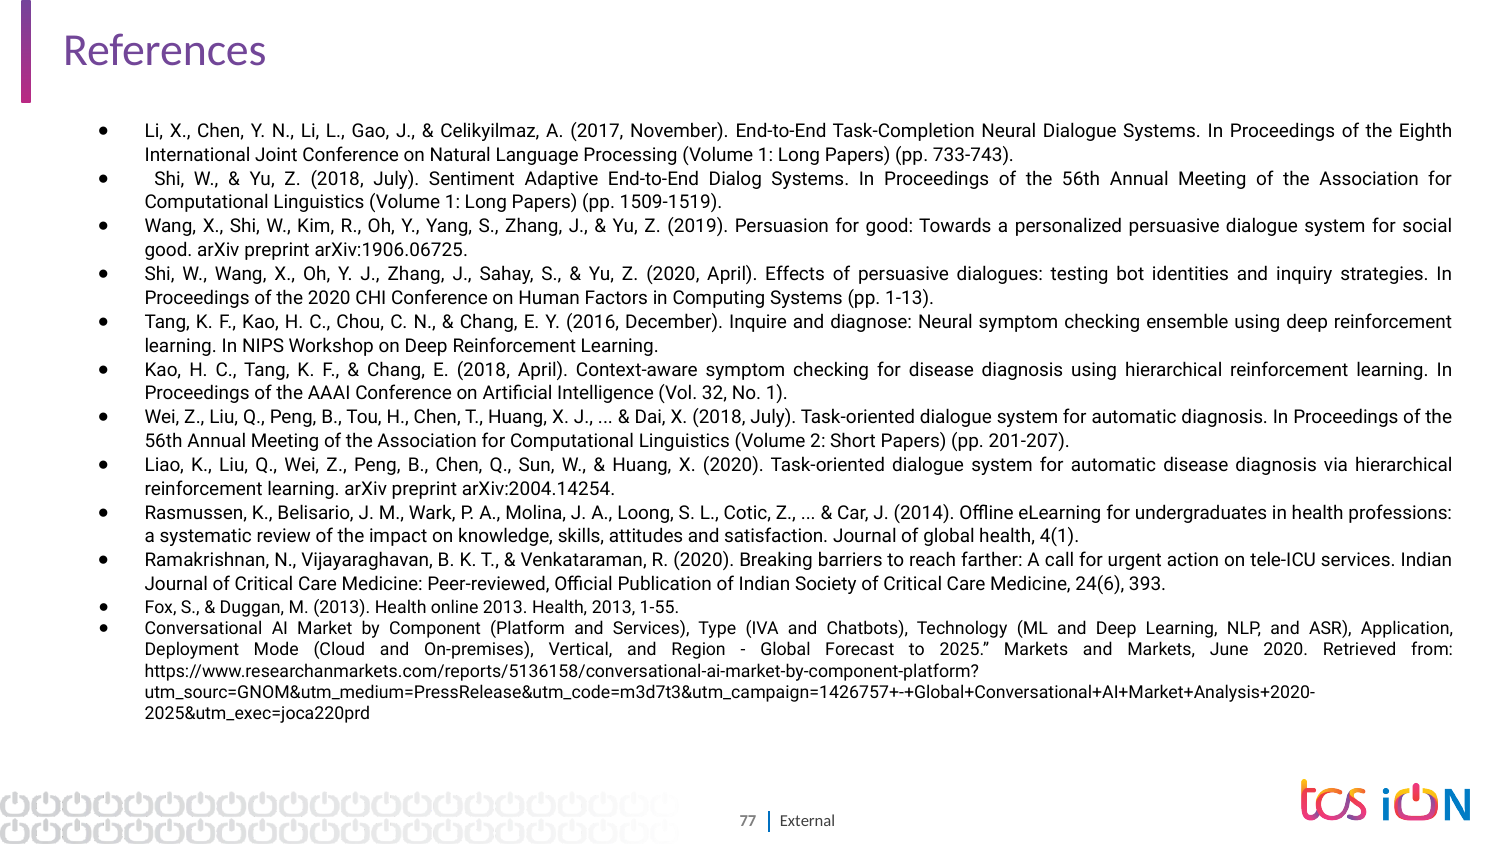

# References
Li, X., Chen, Y. N., Li, L., Gao, J., & Celikyilmaz, A. (2017, November). End-to-End Task-Completion Neural Dialogue Systems. In Proceedings of the Eighth International Joint Conference on Natural Language Processing (Volume 1: Long Papers) (pp. 733-743).
 Shi, W., & Yu, Z. (2018, July). Sentiment Adaptive End-to-End Dialog Systems. In Proceedings of the 56th Annual Meeting of the Association for Computational Linguistics (Volume 1: Long Papers) (pp. 1509-1519).
Wang, X., Shi, W., Kim, R., Oh, Y., Yang, S., Zhang, J., & Yu, Z. (2019). Persuasion for good: Towards a personalized persuasive dialogue system for social good. arXiv preprint arXiv:1906.06725.
Shi, W., Wang, X., Oh, Y. J., Zhang, J., Sahay, S., & Yu, Z. (2020, April). Effects of persuasive dialogues: testing bot identities and inquiry strategies. In Proceedings of the 2020 CHI Conference on Human Factors in Computing Systems (pp. 1-13).
Tang, K. F., Kao, H. C., Chou, C. N., & Chang, E. Y. (2016, December). Inquire and diagnose: Neural symptom checking ensemble using deep reinforcement learning. In NIPS Workshop on Deep Reinforcement Learning.
Kao, H. C., Tang, K. F., & Chang, E. (2018, April). Context-aware symptom checking for disease diagnosis using hierarchical reinforcement learning. In Proceedings of the AAAI Conference on Artificial Intelligence (Vol. 32, No. 1).
Wei, Z., Liu, Q., Peng, B., Tou, H., Chen, T., Huang, X. J., ... & Dai, X. (2018, July). Task-oriented dialogue system for automatic diagnosis. In Proceedings of the 56th Annual Meeting of the Association for Computational Linguistics (Volume 2: Short Papers) (pp. 201-207).
Liao, K., Liu, Q., Wei, Z., Peng, B., Chen, Q., Sun, W., & Huang, X. (2020). Task-oriented dialogue system for automatic disease diagnosis via hierarchical reinforcement learning. arXiv preprint arXiv:2004.14254.
Rasmussen, K., Belisario, J. M., Wark, P. A., Molina, J. A., Loong, S. L., Cotic, Z., ... & Car, J. (2014). Offline eLearning for undergraduates in health professions: a systematic review of the impact on knowledge, skills, attitudes and satisfaction. Journal of global health, 4(1).
Ramakrishnan, N., Vijayaraghavan, B. K. T., & Venkataraman, R. (2020). Breaking barriers to reach farther: A call for urgent action on tele-ICU services. Indian Journal of Critical Care Medicine: Peer-reviewed, Official Publication of Indian Society of Critical Care Medicine, 24(6), 393.
Fox, S., & Duggan, M. (2013). Health online 2013. Health, 2013, 1-55.
Conversational AI Market by Component (Platform and Services), Type (IVA and Chatbots), Technology (ML and Deep Learning, NLP, and ASR), Application, Deployment Mode (Cloud and On-premises), Vertical, and Region - Global Forecast to 2025.” Markets and Markets, June 2020. Retrieved from: https://www.researchanmarkets.com/reports/5136158/conversational-ai-market-by-component-platform?utm_sourc=GNOM&utm_medium=PressRelease&utm_code=m3d7t3&utm_campaign=1426757+-+Global+Conversational+AI+Market+Analysis+2020-2025&utm_exec=joca220prd